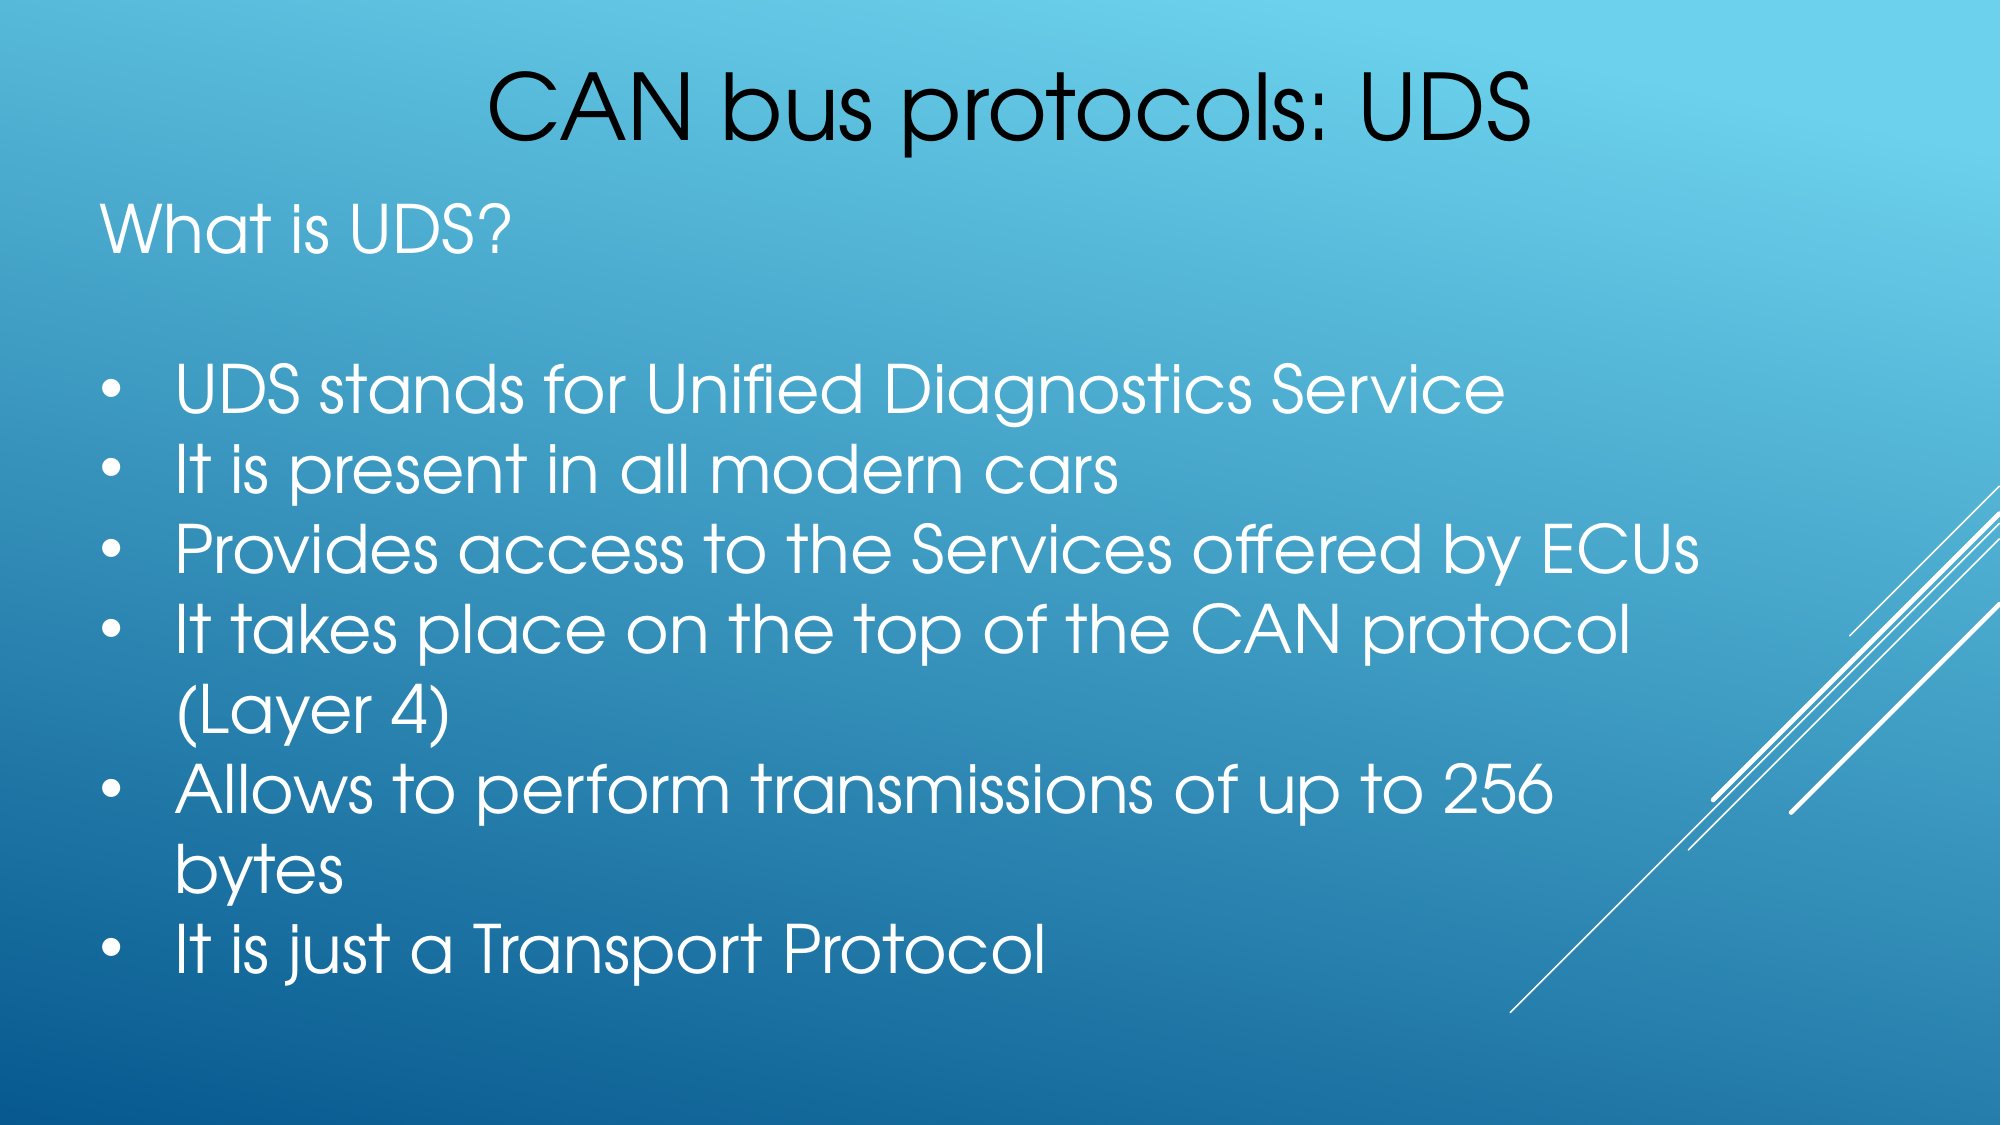

CAN bus protocols: UDS
What is UDS?

UDS stands for Unified Diagnostics Service
It is present in all modern cars
Provides access to the Services offered by ECUs
It takes place on the top of the CAN protocol (Layer 4)
Allows to perform transmissions of up to 256 bytes
It is just a Transport Protocol